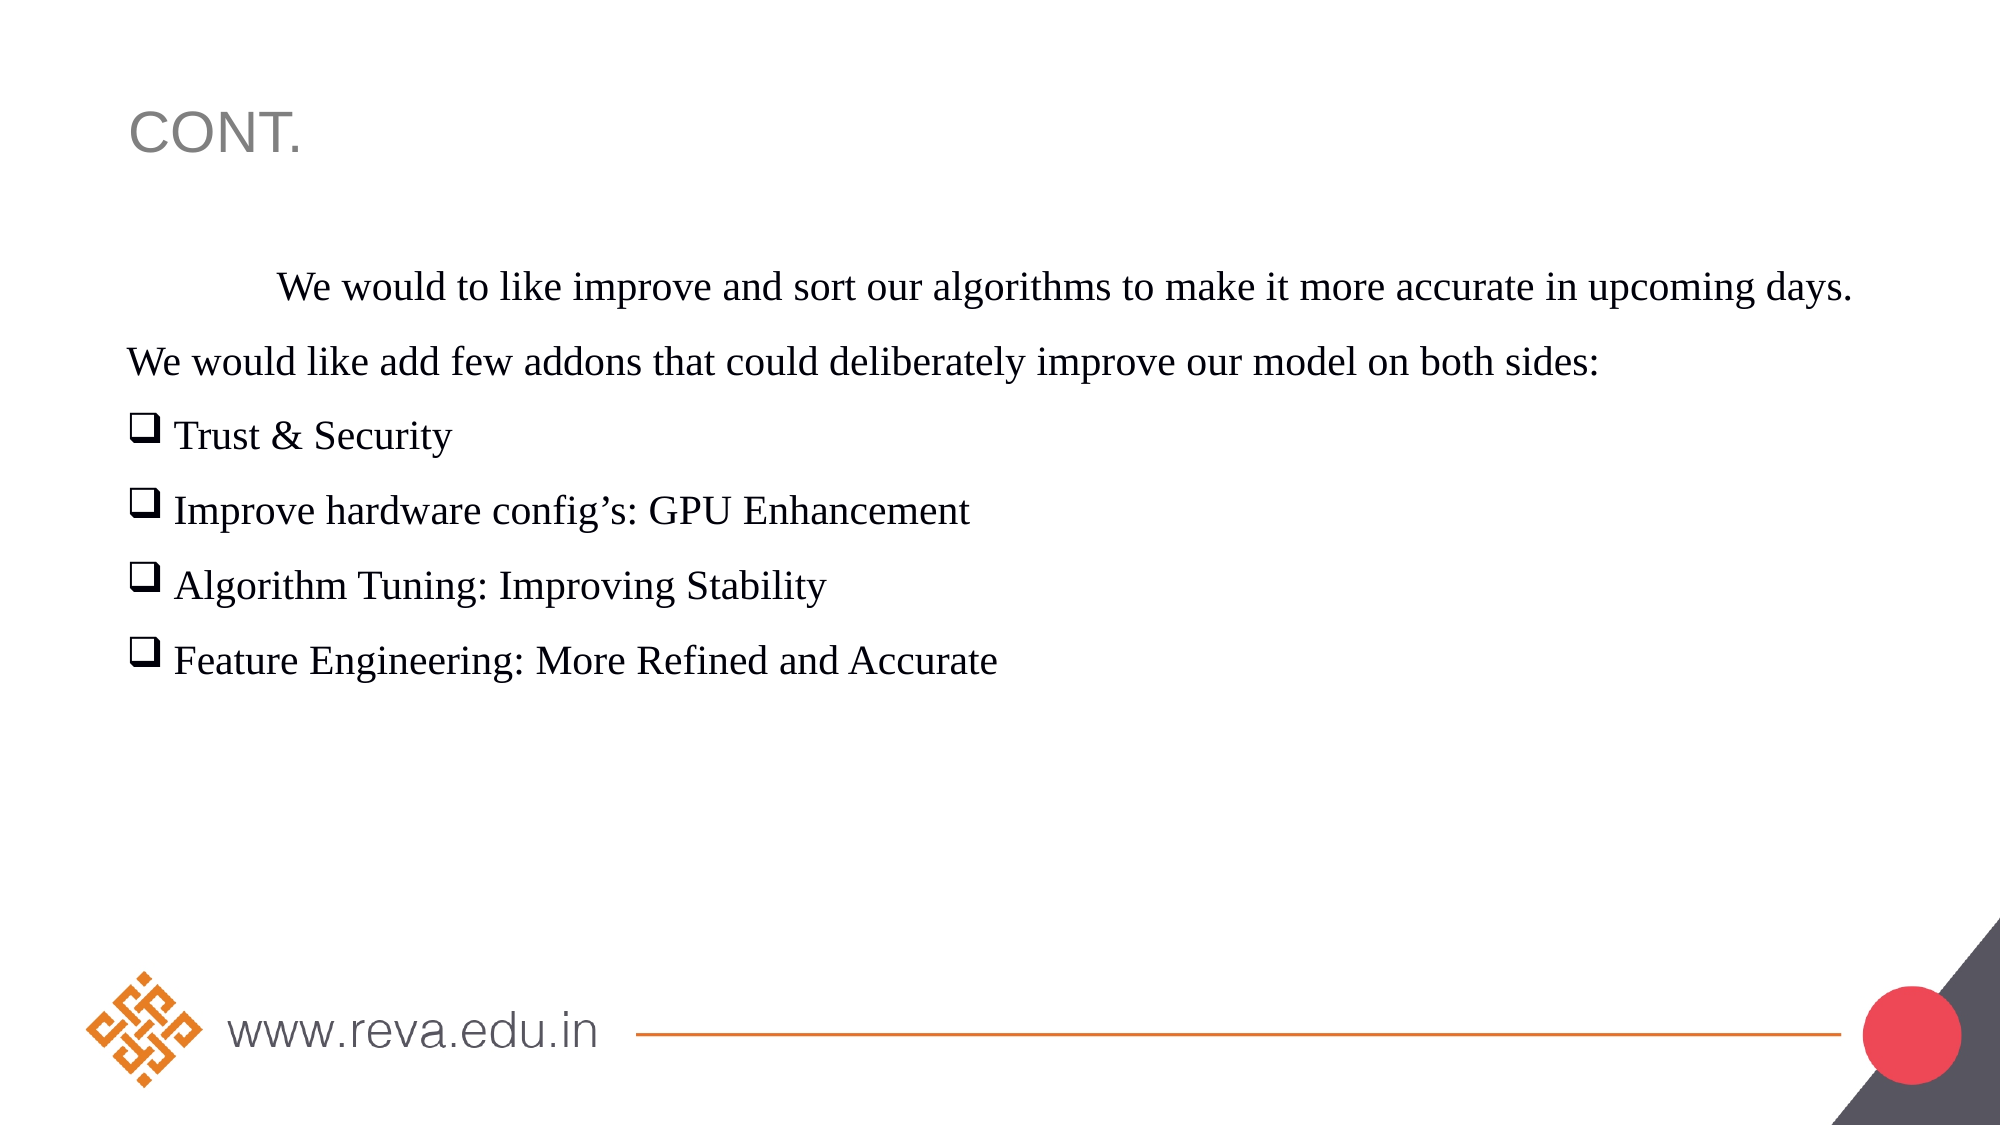

# Cont.
	We would to like improve and sort our algorithms to make it more accurate in upcoming days.
We would like add few addons that could deliberately improve our model on both sides:
Trust & Security
Improve hardware config’s: GPU Enhancement
Algorithm Tuning: Improving Stability
Feature Engineering: More Refined and Accurate